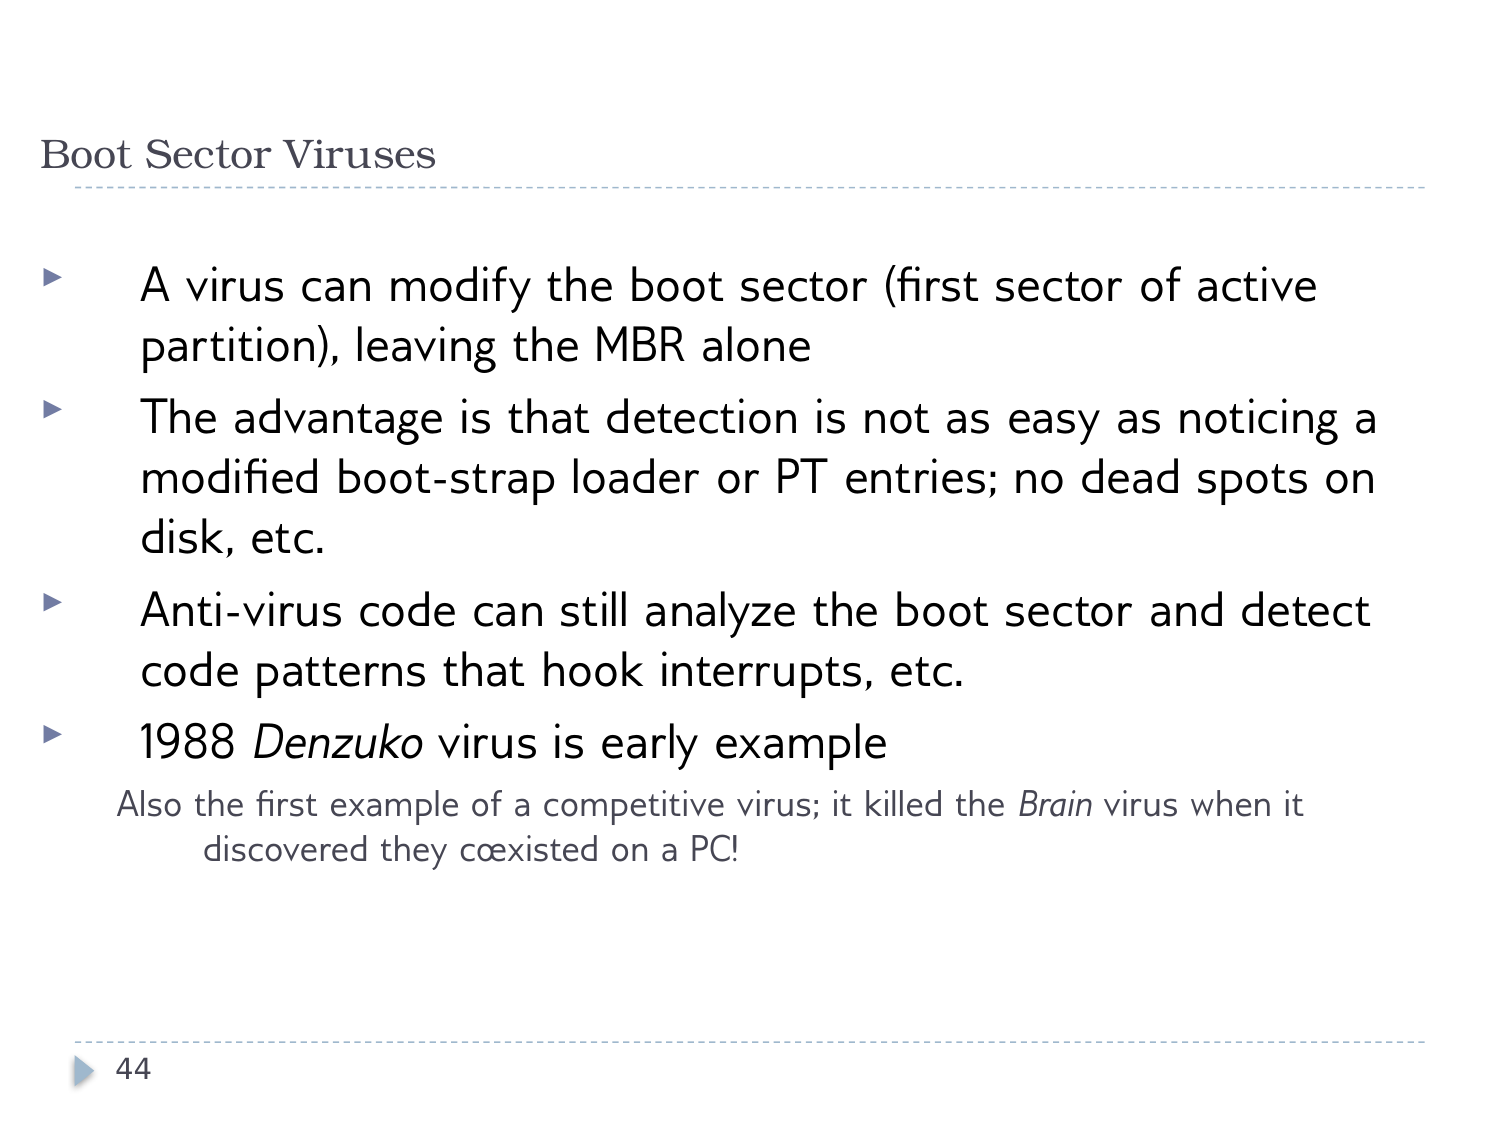

# Boot Sector Viruses
A virus can modify the boot sector (first sector of active partition), leaving the MBR alone
The advantage is that detection is not as easy as noticing a modified boot-strap loader or PT entries; no dead spots on disk, etc.
Anti-virus code can still analyze the boot sector and detect code patterns that hook interrupts, etc.
1988 Denzuko virus is early example
Also the first example of a competitive virus; it killed the Brain virus when it discovered they coexisted on a PC!
44